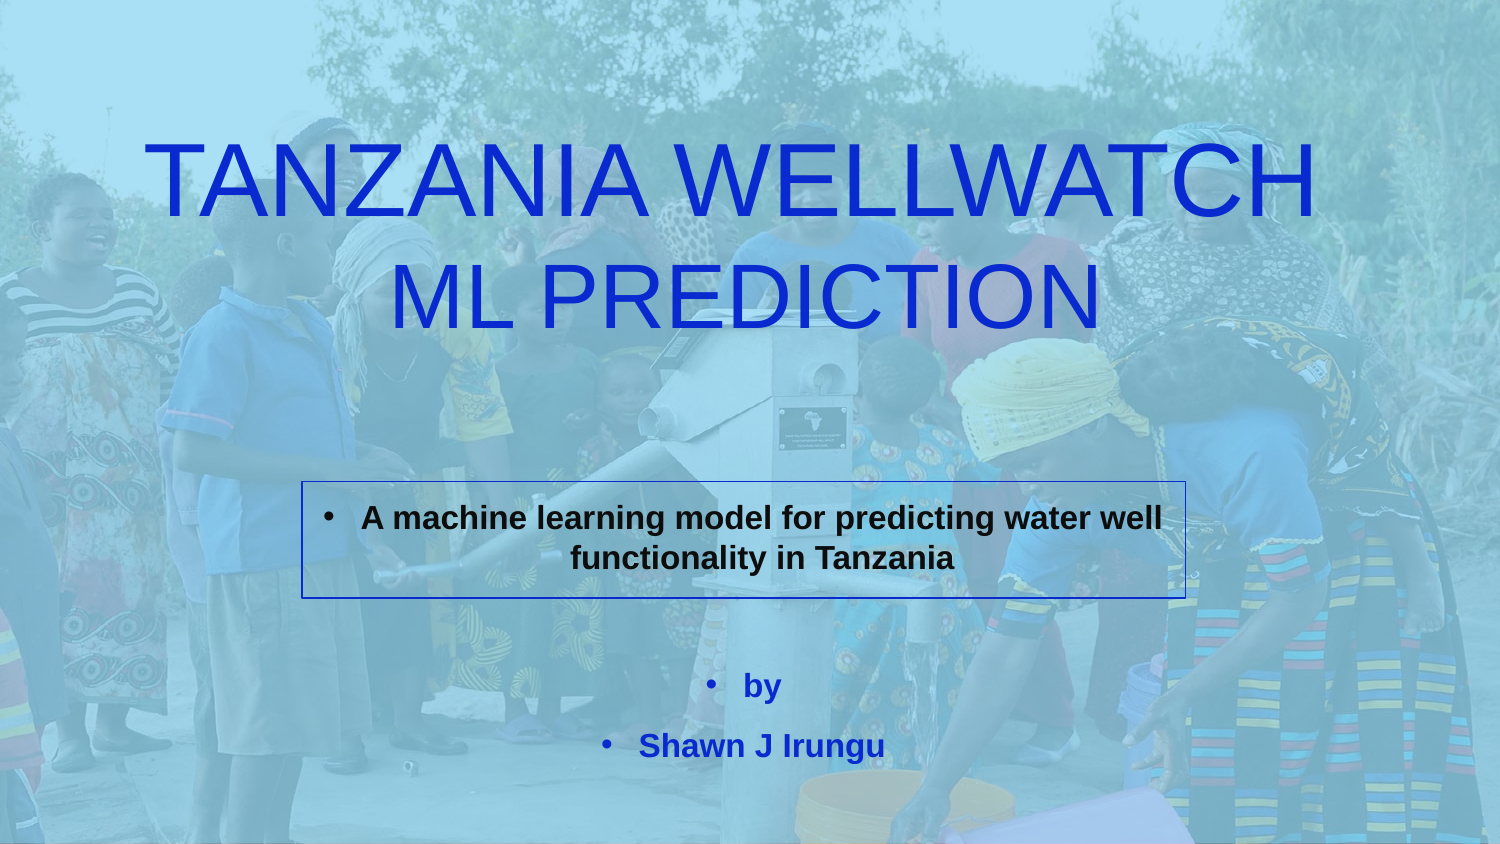

# TANZANIA WELLWATCH ML PREDICTION
A machine learning model for predicting water well functionality in Tanzania
by
Shawn J Irungu